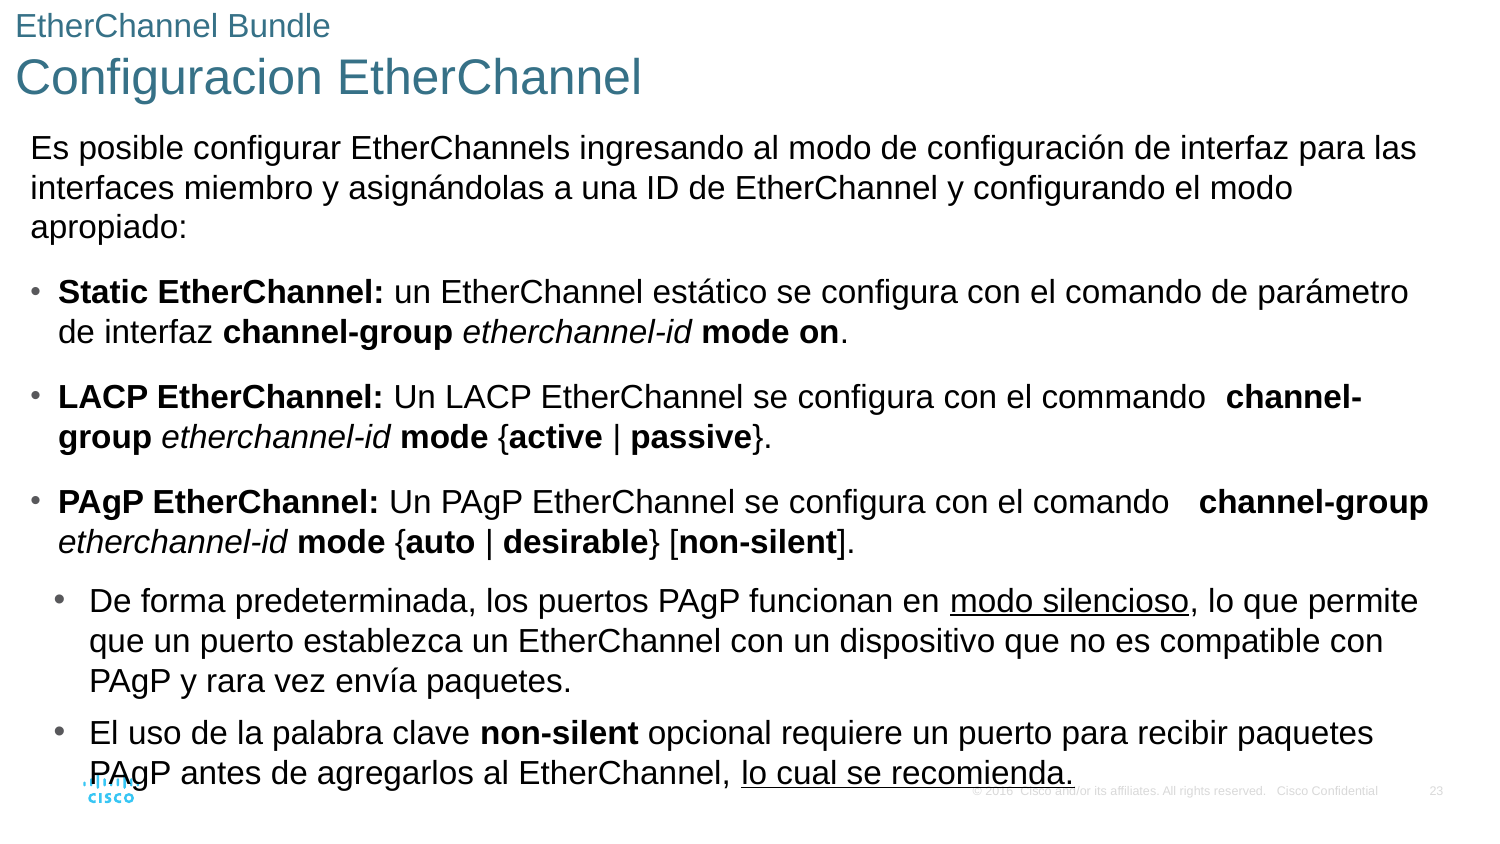

# EtherChannel Bundle Configuracion EtherChannel
Es posible configurar EtherChannels ingresando al modo de configuración de interfaz para las interfaces miembro y asignándolas a una ID de EtherChannel y configurando el modo apropiado:
Static EtherChannel: un EtherChannel estático se configura con el comando de parámetro de interfaz channel-group etherchannel-id mode on.
LACP EtherChannel: Un LACP EtherChannel se configura con el commando  channel-group etherchannel-id mode {active | passive}.
PAgP EtherChannel: Un PAgP EtherChannel se configura con el comando   channel-group etherchannel-id mode {auto | desirable} [non-silent].
De forma predeterminada, los puertos PAgP funcionan en modo silencioso, lo que permite que un puerto establezca un EtherChannel con un dispositivo que no es compatible con PAgP y rara vez envía paquetes.
El uso de la palabra clave non-silent opcional requiere un puerto para recibir paquetes PAgP antes de agregarlos al EtherChannel, lo cual se recomienda.